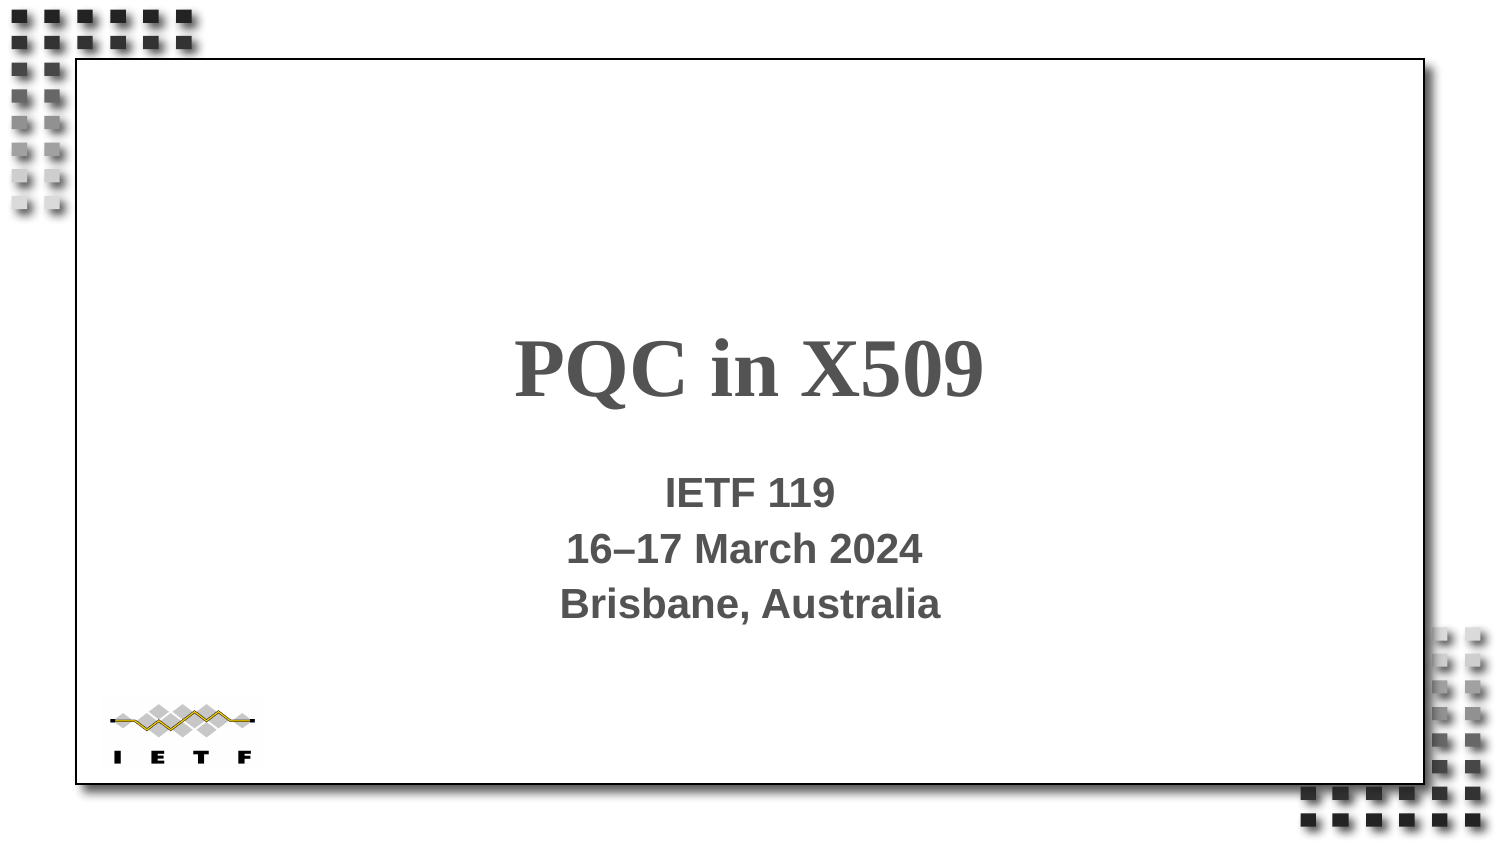

# PQC in X509
IETF 119
16–17 March 2024
Brisbane, Australia